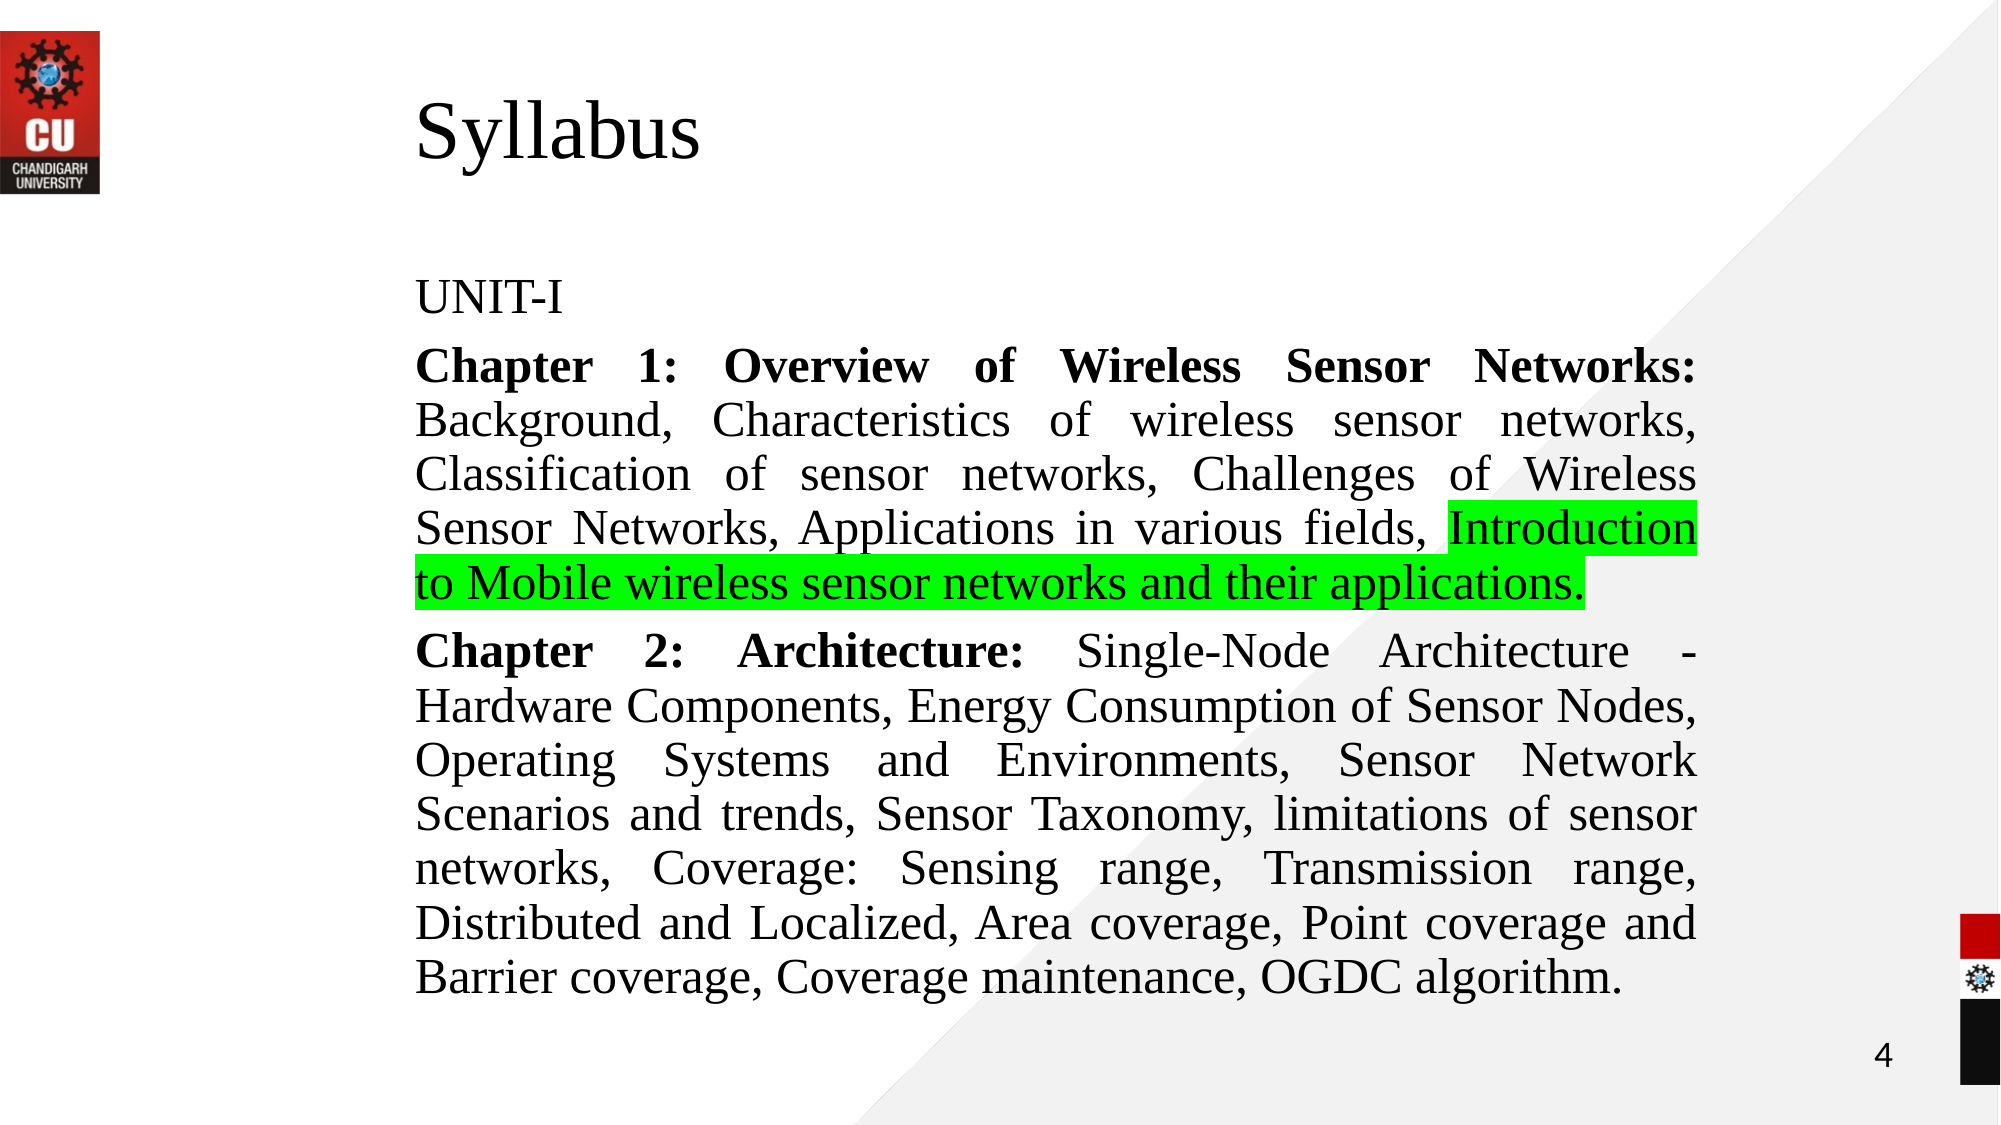

# Syllabus
UNIT-I
Chapter 1: Overview of Wireless Sensor Networks: Background, Characteristics of wireless sensor networks, Classification of sensor networks, Challenges of Wireless Sensor Networks, Applications in various fields, Introduction to Mobile wireless sensor networks and their applications.
Chapter 2: Architecture: Single-Node Architecture - Hardware Components, Energy Consumption of Sensor Nodes, Operating Systems and Environments, Sensor Network Scenarios and trends, Sensor Taxonomy, limitations of sensor networks, Coverage: Sensing range, Transmission range, Distributed and Localized, Area coverage, Point coverage and Barrier coverage, Coverage maintenance, OGDC algorithm.

4